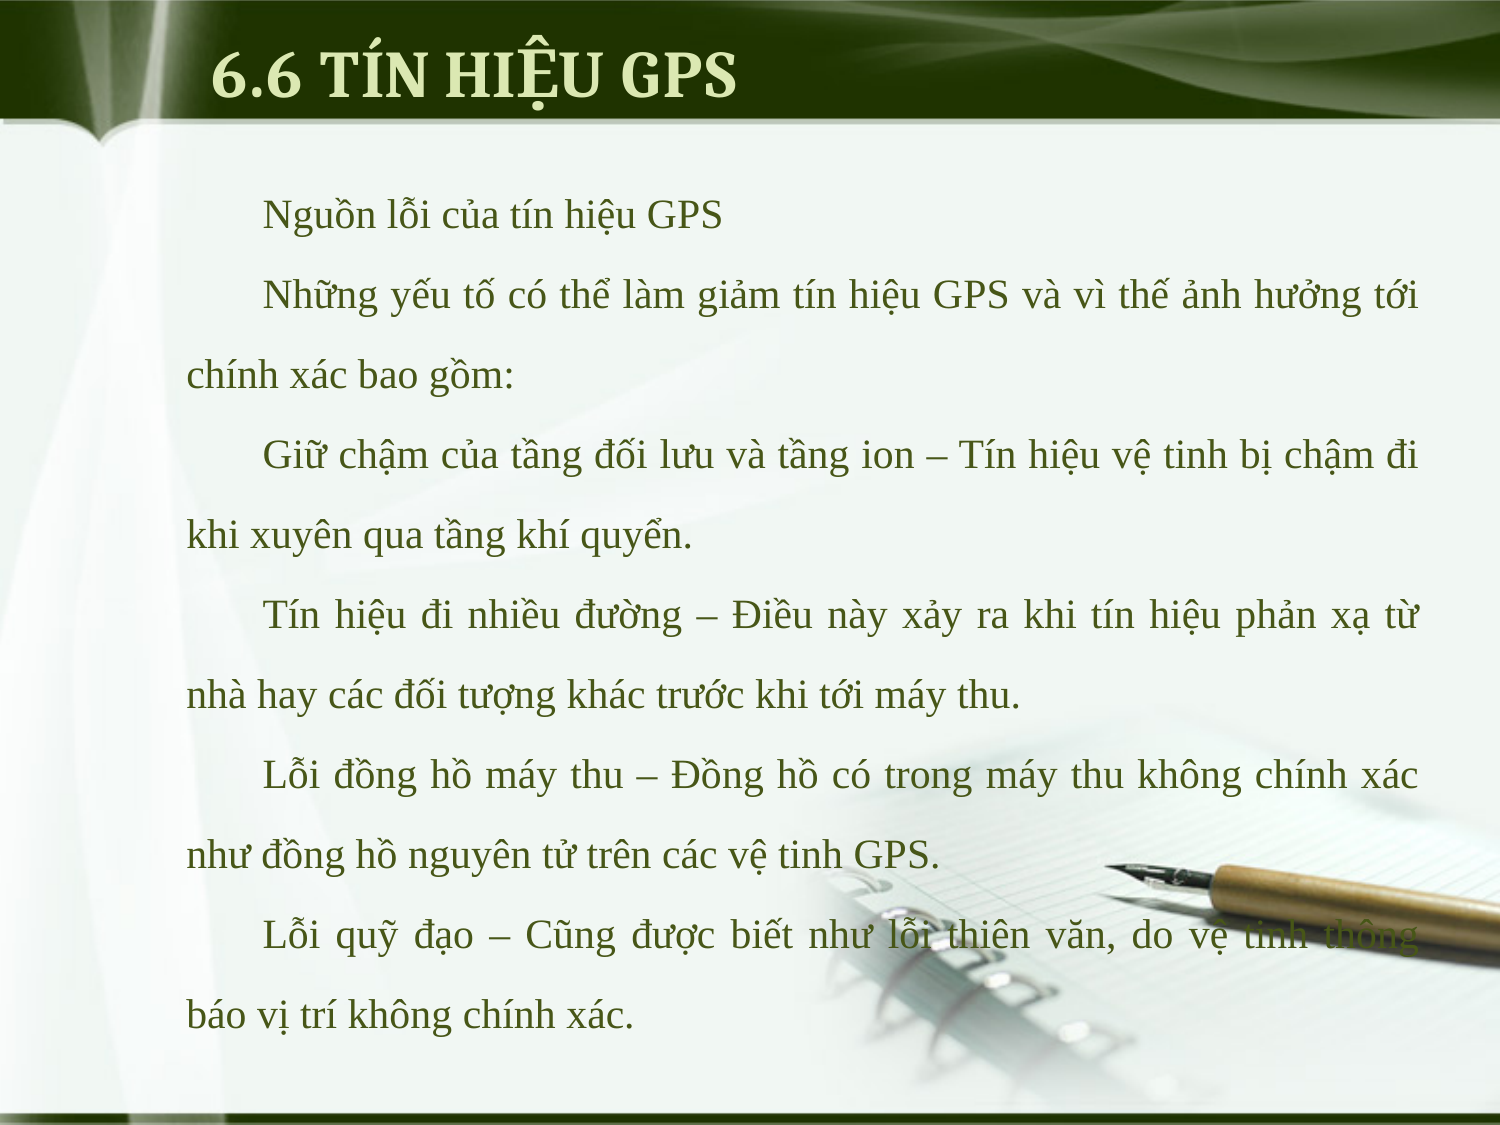

# 6.6 TÍN HIỆU GPS
Nguồn lỗi của tín hiệu GPS
Những yếu tố có thể làm giảm tín hiệu GPS và vì thế ảnh hưởng tới chính xác bao gồm:
Giữ chậm của tầng đối lưu và tầng ion – Tín hiệu vệ tinh bị chậm đi khi xuyên qua tầng khí quyển.
Tín hiệu đi nhiều đường – Điều này xảy ra khi tín hiệu phản xạ từ nhà hay các đối tượng khác trước khi tới máy thu.
Lỗi đồng hồ máy thu – Đồng hồ có trong máy thu không chính xác như đồng hồ nguyên tử trên các vệ tinh GPS.
Lỗi quỹ đạo – Cũng được biết như lỗi thiên văn, do vệ tinh thông báo vị trí không chính xác.